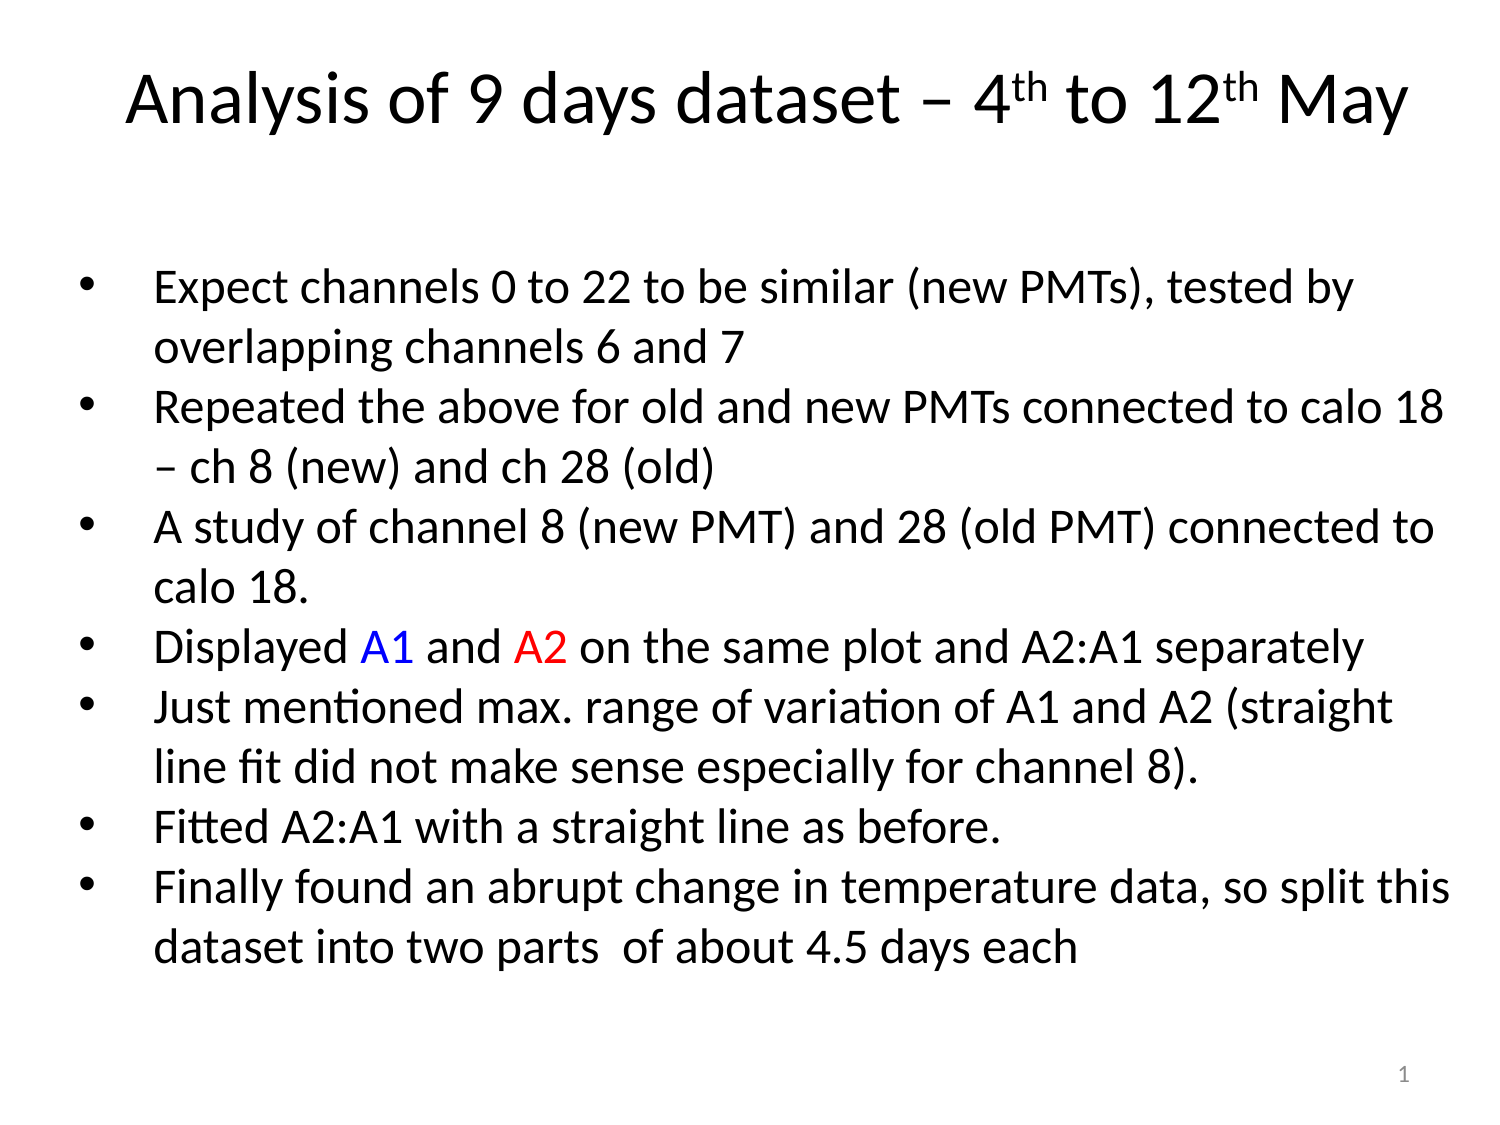

# Analysis of 9 days dataset – 4th to 12th May
Expect channels 0 to 22 to be similar (new PMTs), tested by overlapping channels 6 and 7
Repeated the above for old and new PMTs connected to calo 18 – ch 8 (new) and ch 28 (old)
A study of channel 8 (new PMT) and 28 (old PMT) connected to calo 18.
Displayed A1 and A2 on the same plot and A2:A1 separately
Just mentioned max. range of variation of A1 and A2 (straight line fit did not make sense especially for channel 8).
Fitted A2:A1 with a straight line as before.
Finally found an abrupt change in temperature data, so split this dataset into two parts  of about 4.5 days each
1